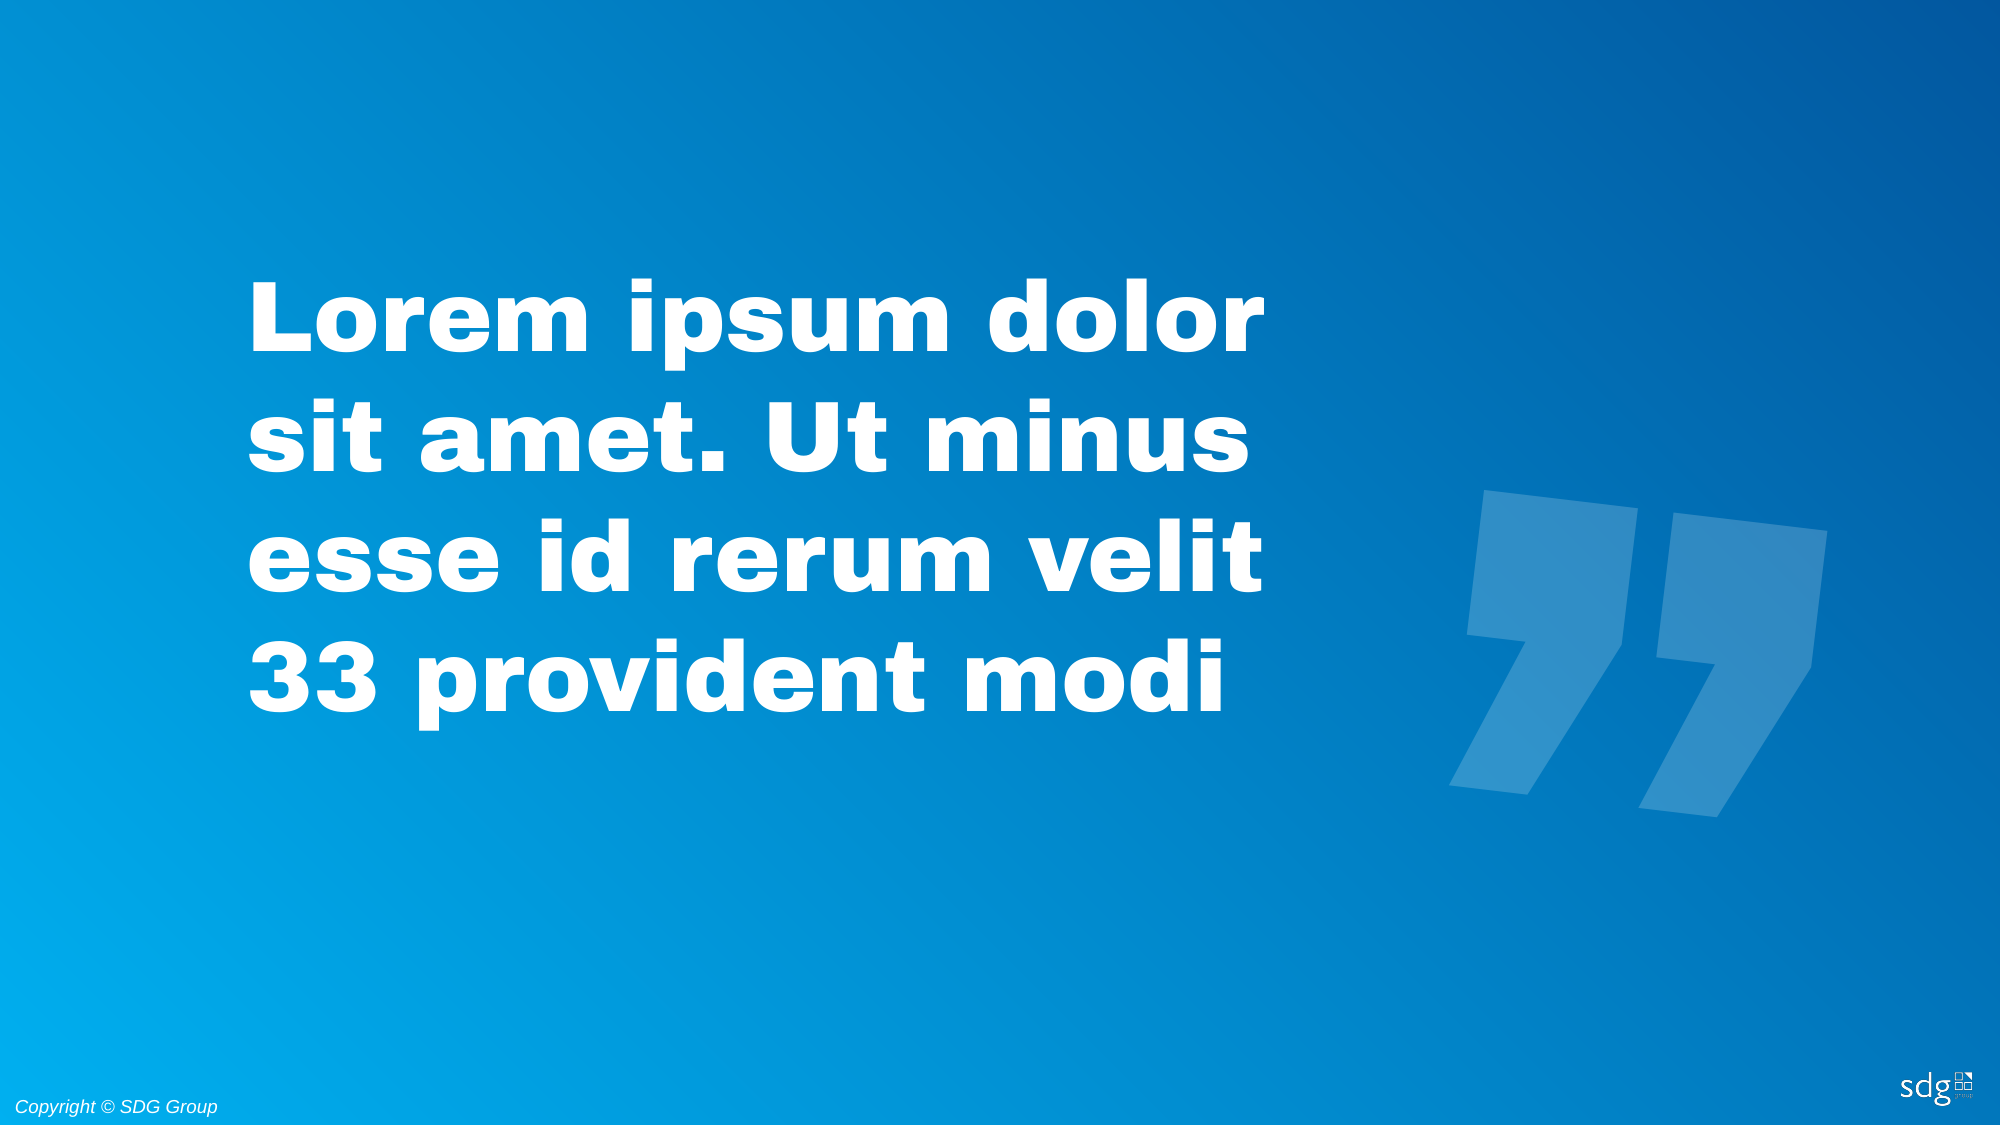

“
Lorem ipsum dolor sit amet. Ut minus esse id rerum velit 33 provident modi